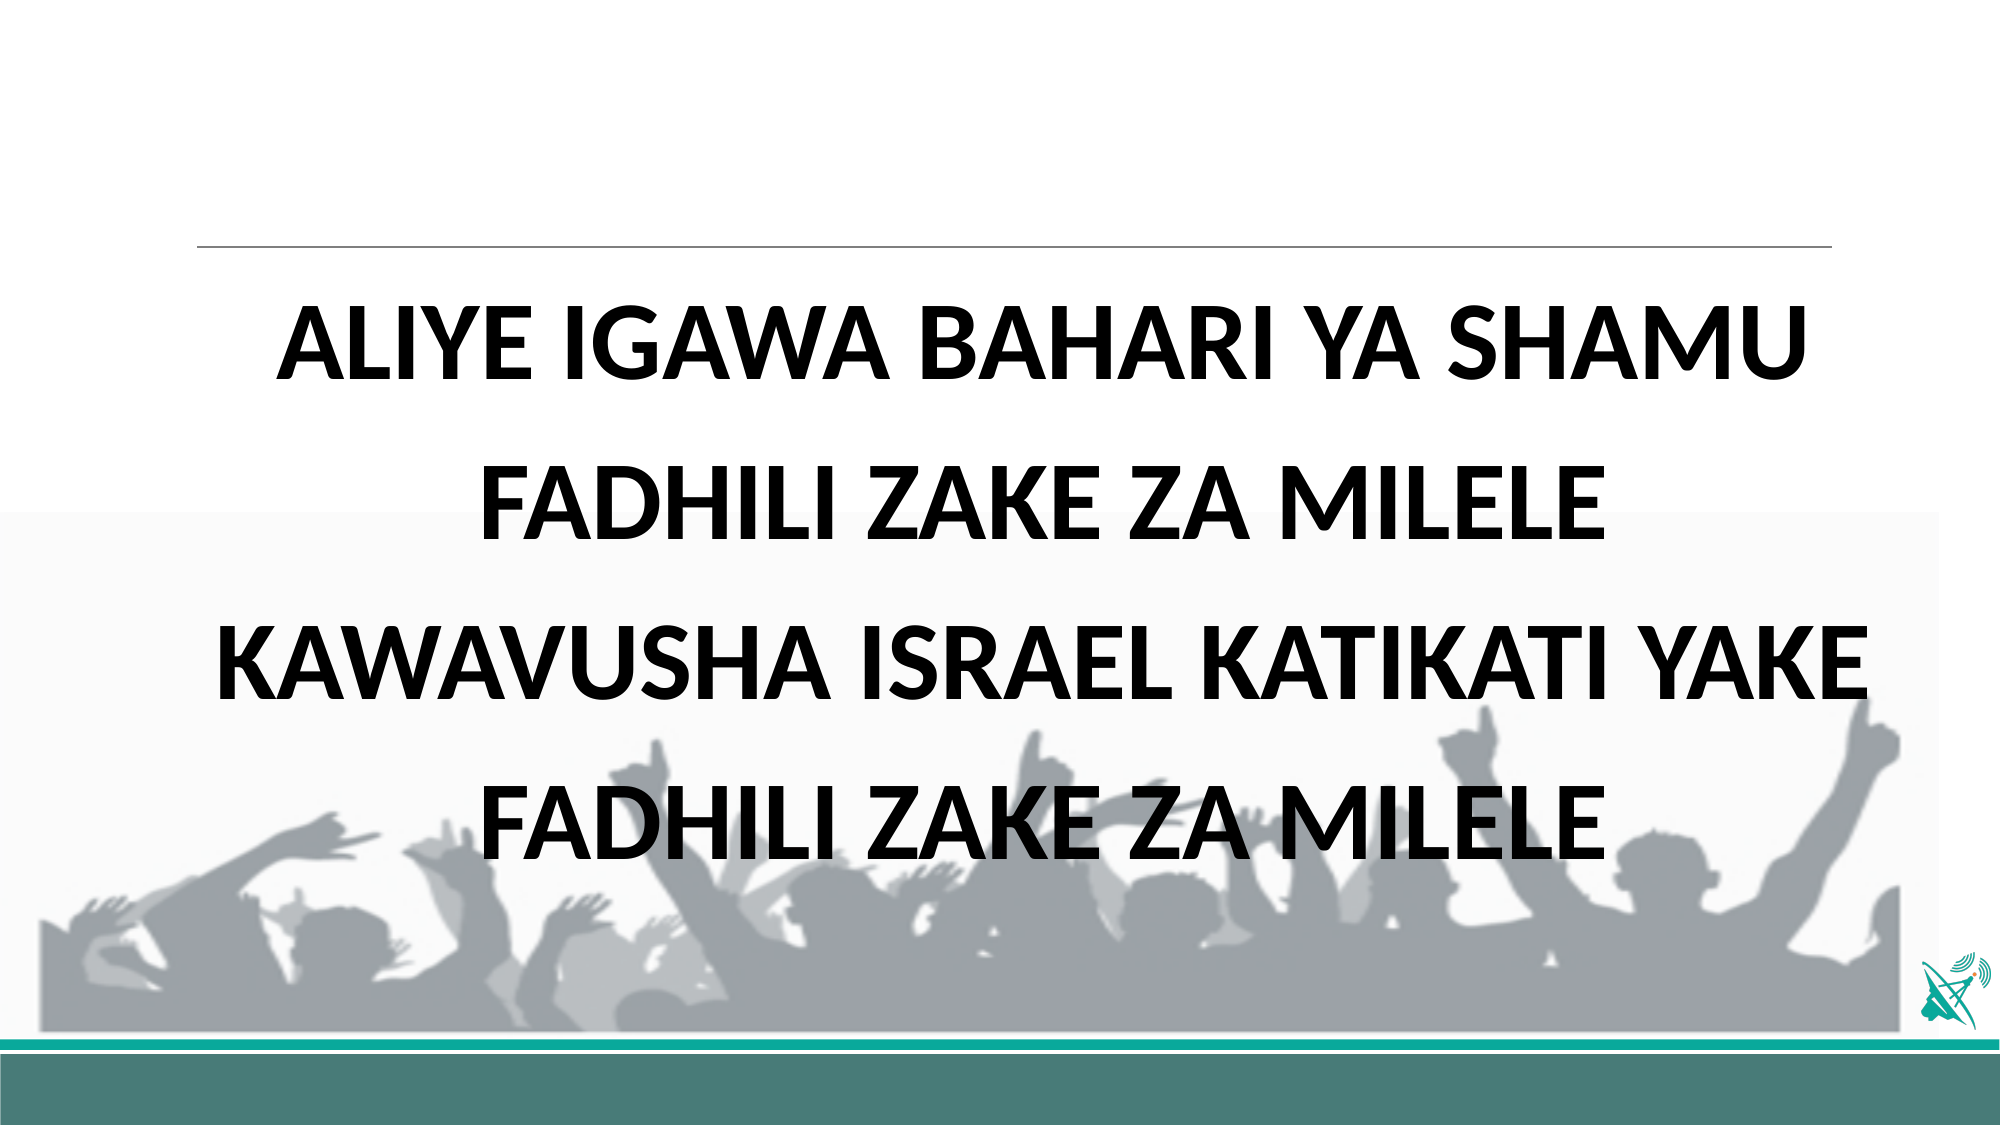

#
ALIYE IGAWA BAHARI YA SHAMU
FADHILI ZAKE ZA MILELE
KAWAVUSHA ISRAEL KATIKATI YAKE
FADHILI ZAKE ZA MILELE